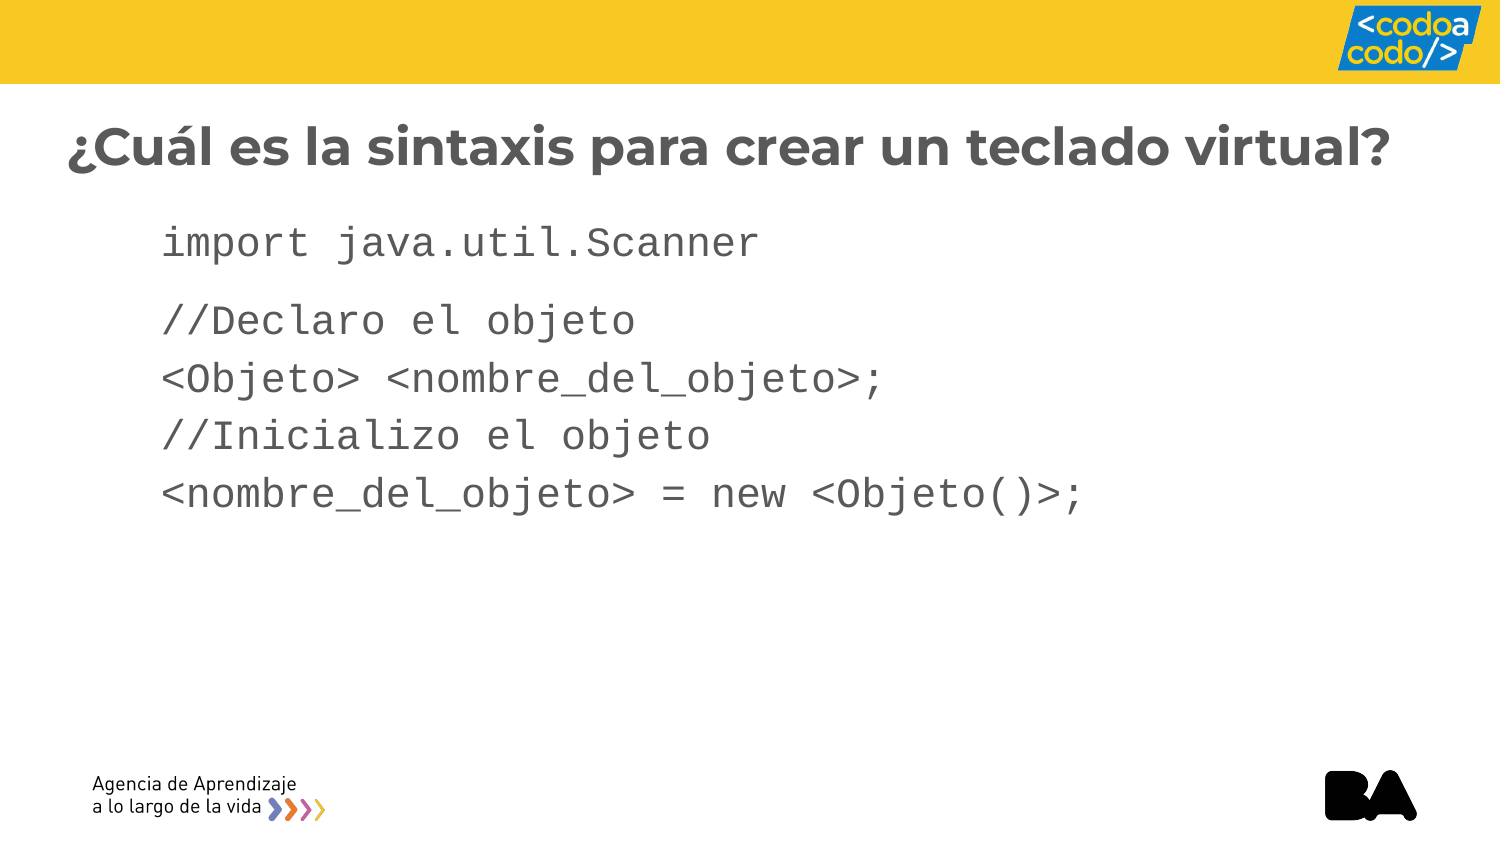

# ¿Cuál es la sintaxis para crear un teclado virtual?
import java.util.Scanner
//Declaro el objeto
<Objeto> <nombre_del_objeto>;
//Inicializo el objeto
<nombre_del_objeto> = new <Objeto()>;